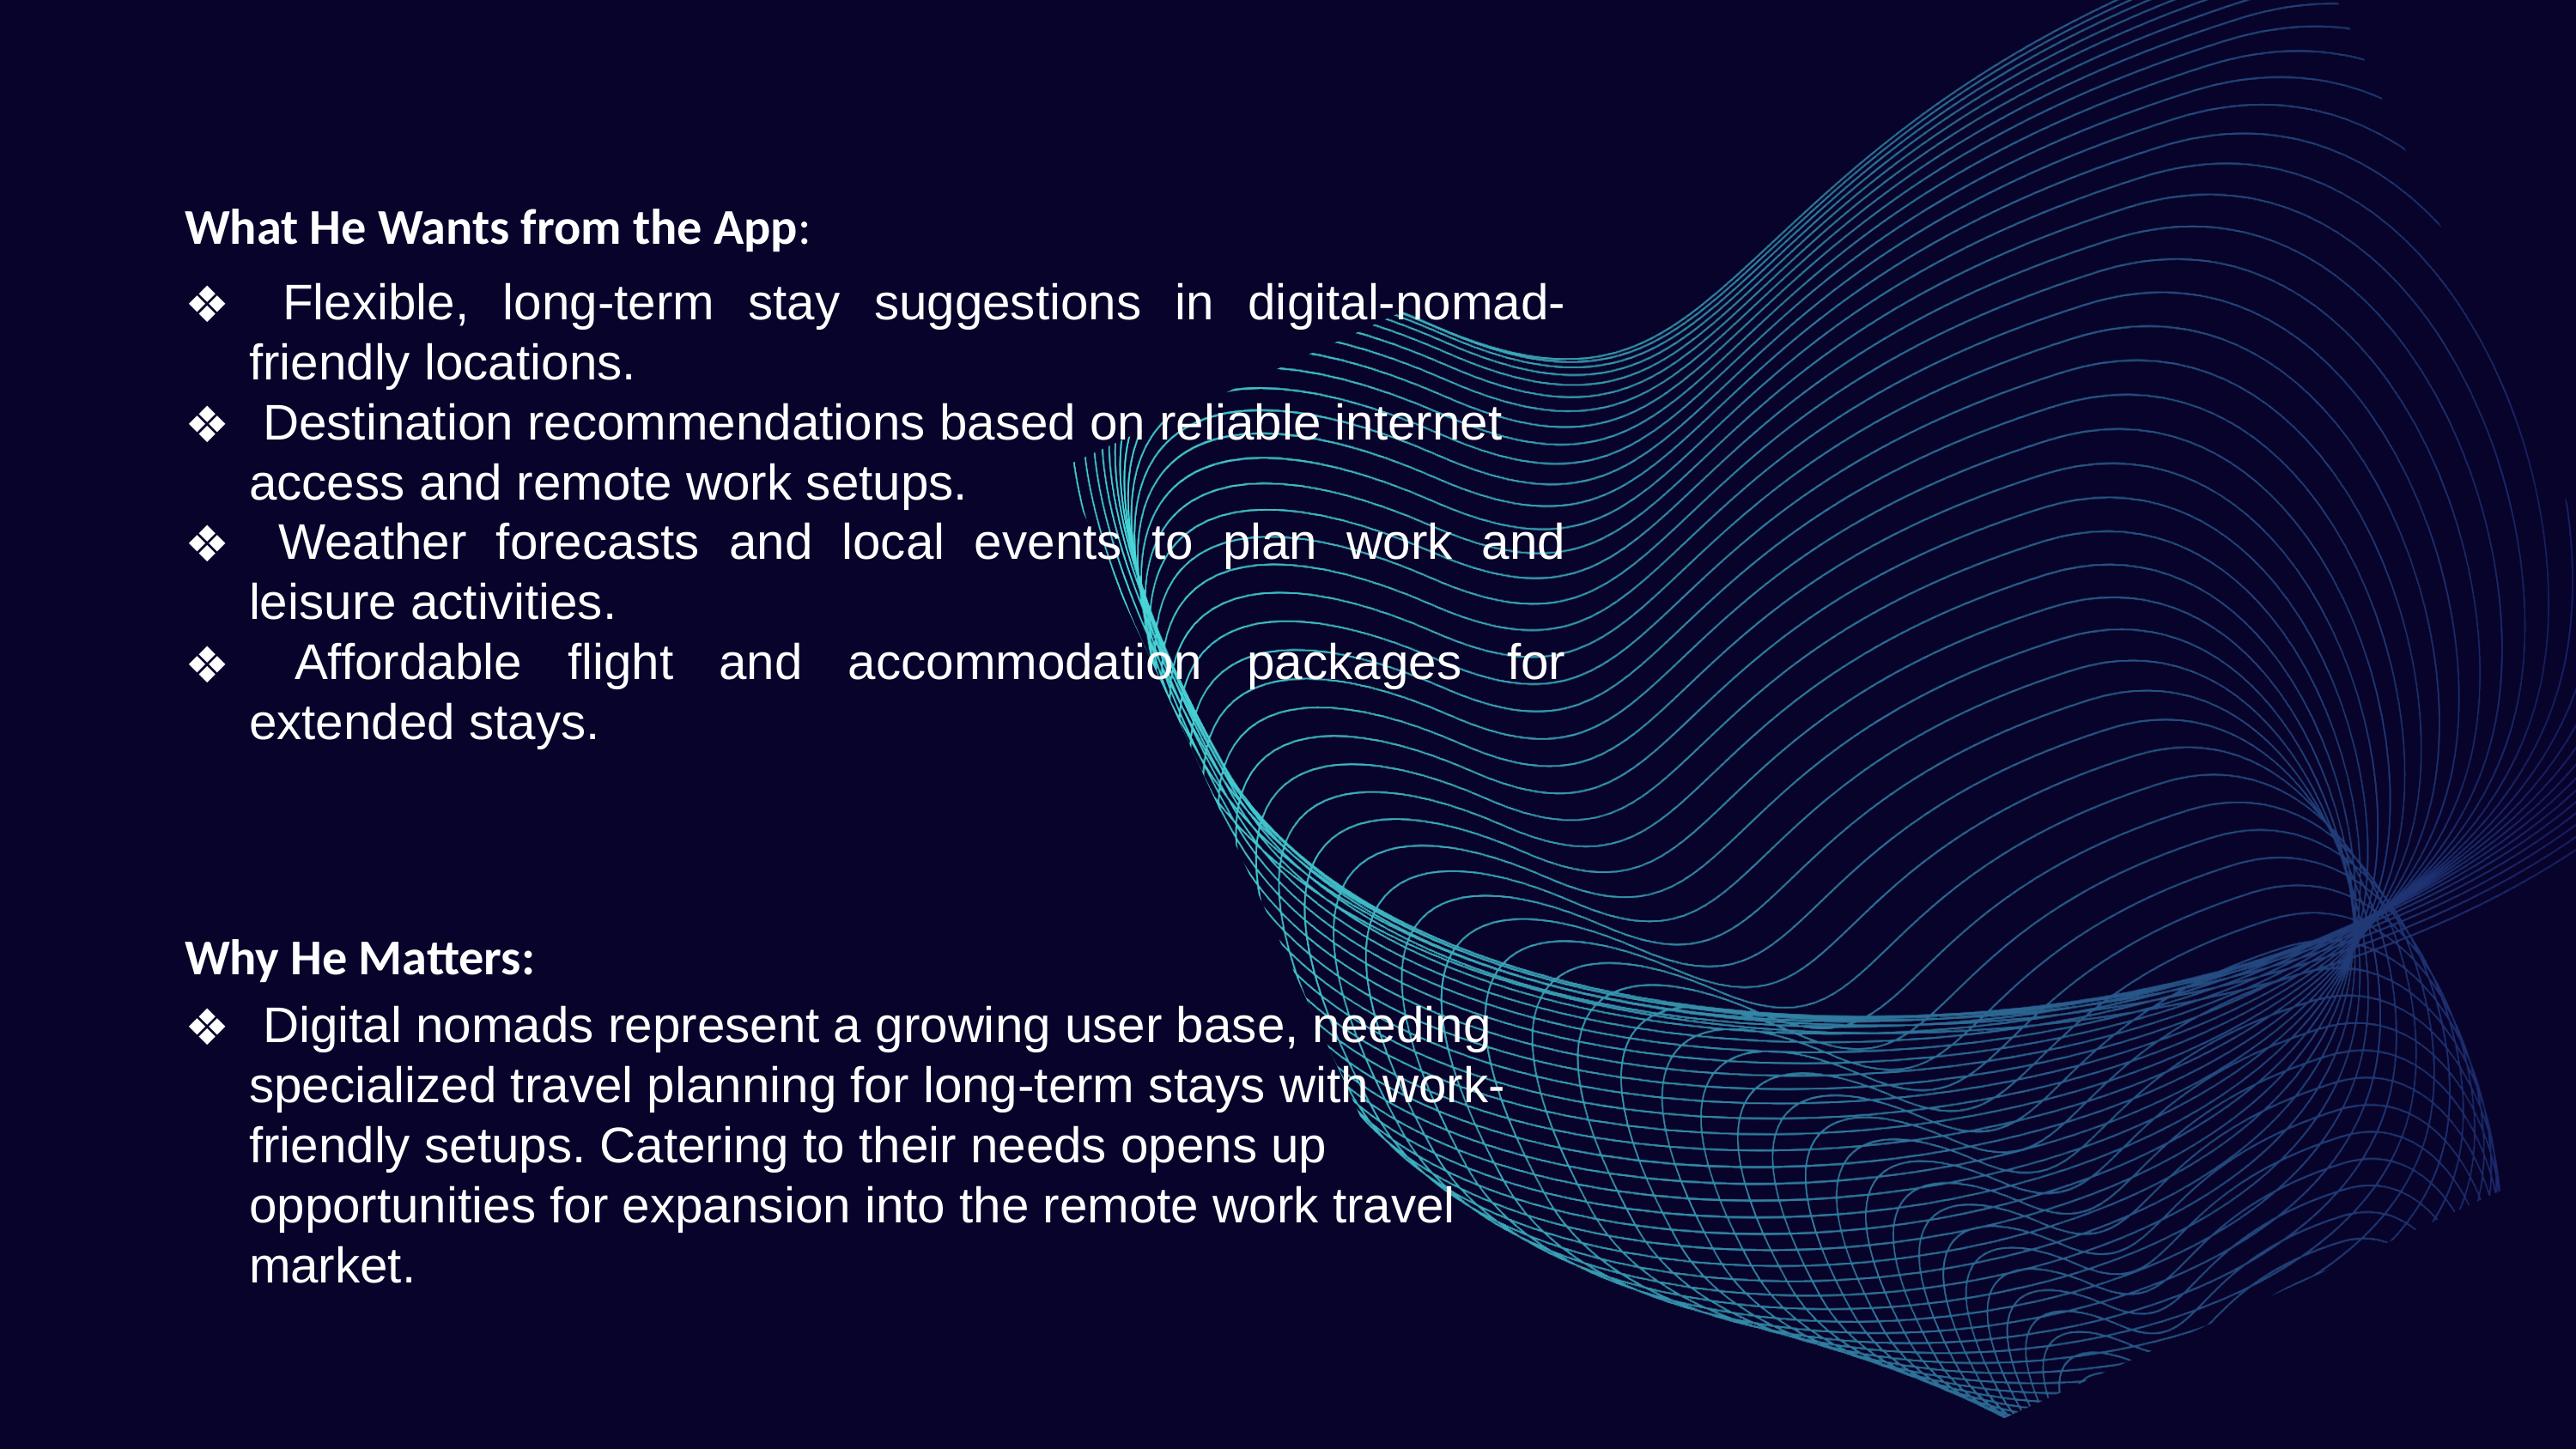

What He Wants from the App:
 Flexible, long-term stay suggestions in digital-nomad-friendly locations.
 Destination recommendations based on reliable internet access and remote work setups.
 Weather forecasts and local events to plan work and leisure activities.
 Affordable flight and accommodation packages for extended stays.

Why He Matters:
 Digital nomads represent a growing user base, needing specialized travel planning for long-term stays with work-friendly setups. Catering to their needs opens up opportunities for expansion into the remote work travel market.